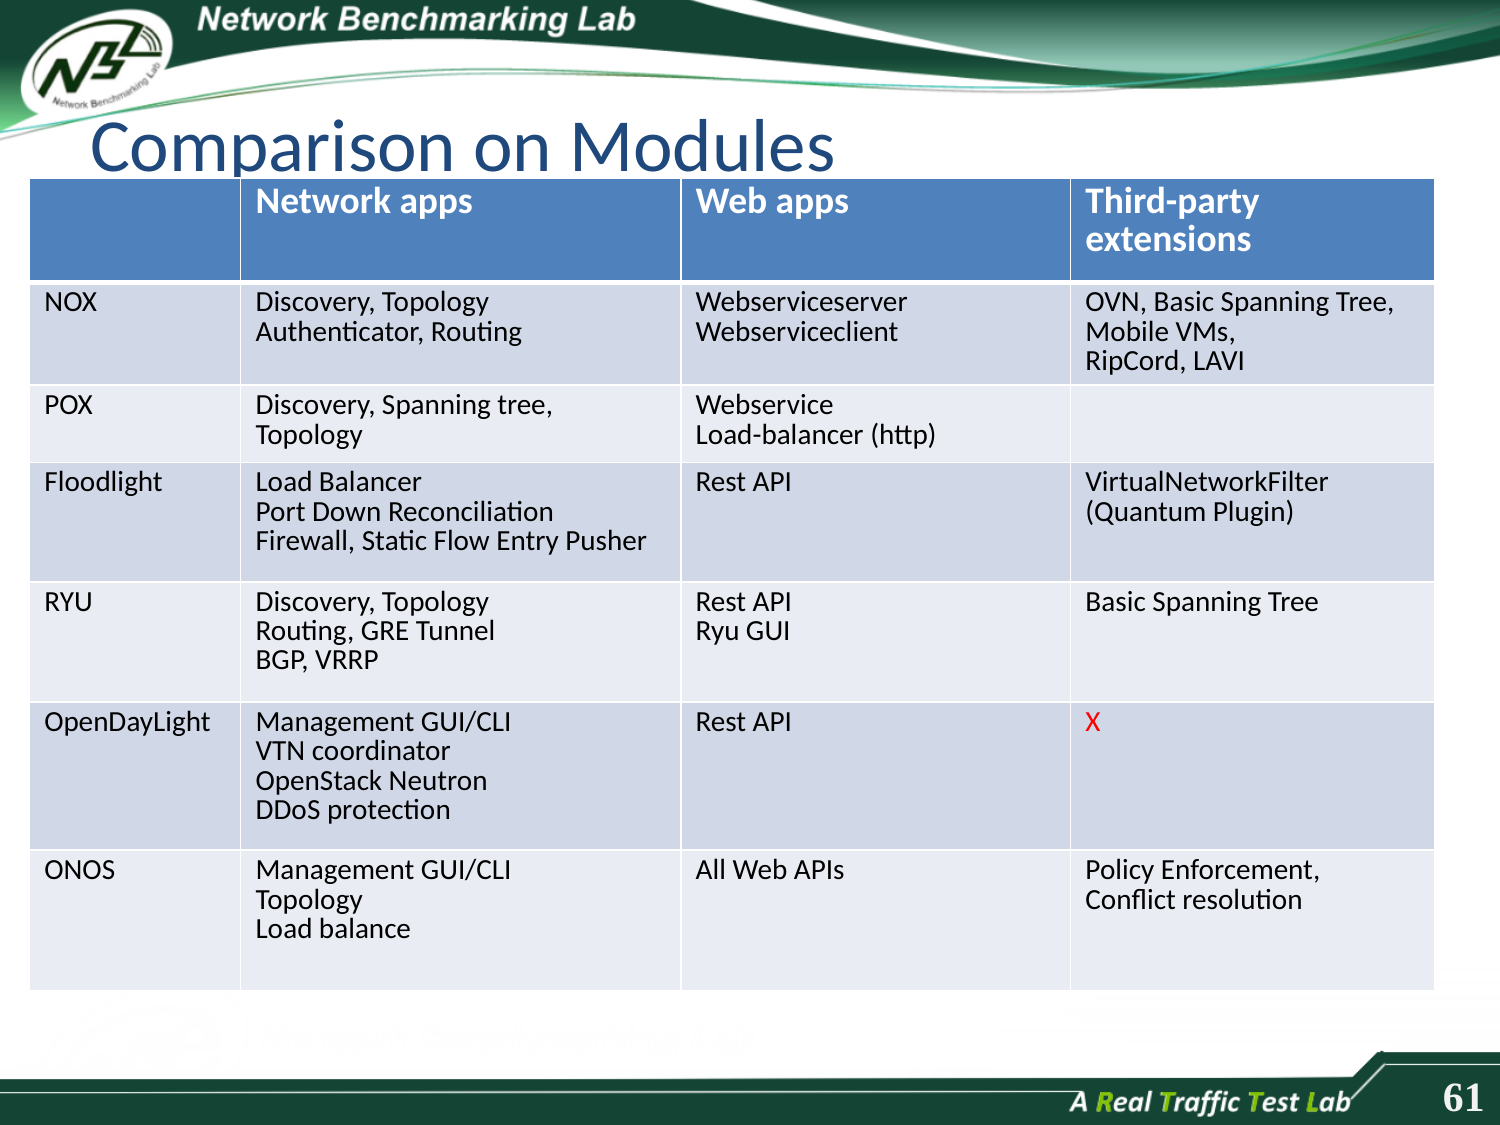

# Comparison on Modules
|  | Network apps | Web apps | Third-party extensions |
| --- | --- | --- | --- |
| NOX | Discovery, Topology Authenticator, Routing | Webserviceserver Webserviceclient | OVN, Basic Spanning Tree, Mobile VMs, RipCord, LAVI |
| POX | Discovery, Spanning tree, Topology | Webservice Load-balancer (http) |  |
| Floodlight | Load Balancer Port Down Reconciliation Firewall, Static Flow Entry Pusher | Rest API | VirtualNetworkFilter (Quantum Plugin) |
| RYU | Discovery, Topology Routing, GRE Tunnel BGP, VRRP | Rest API Ryu GUI | Basic Spanning Tree |
| OpenDayLight | Management GUI/CLI VTN coordinator OpenStack Neutron DDoS protection | Rest API | X |
| ONOS | Management GUI/CLI Topology Load balance | All Web APIs | Policy Enforcement, Conflict resolution |
61